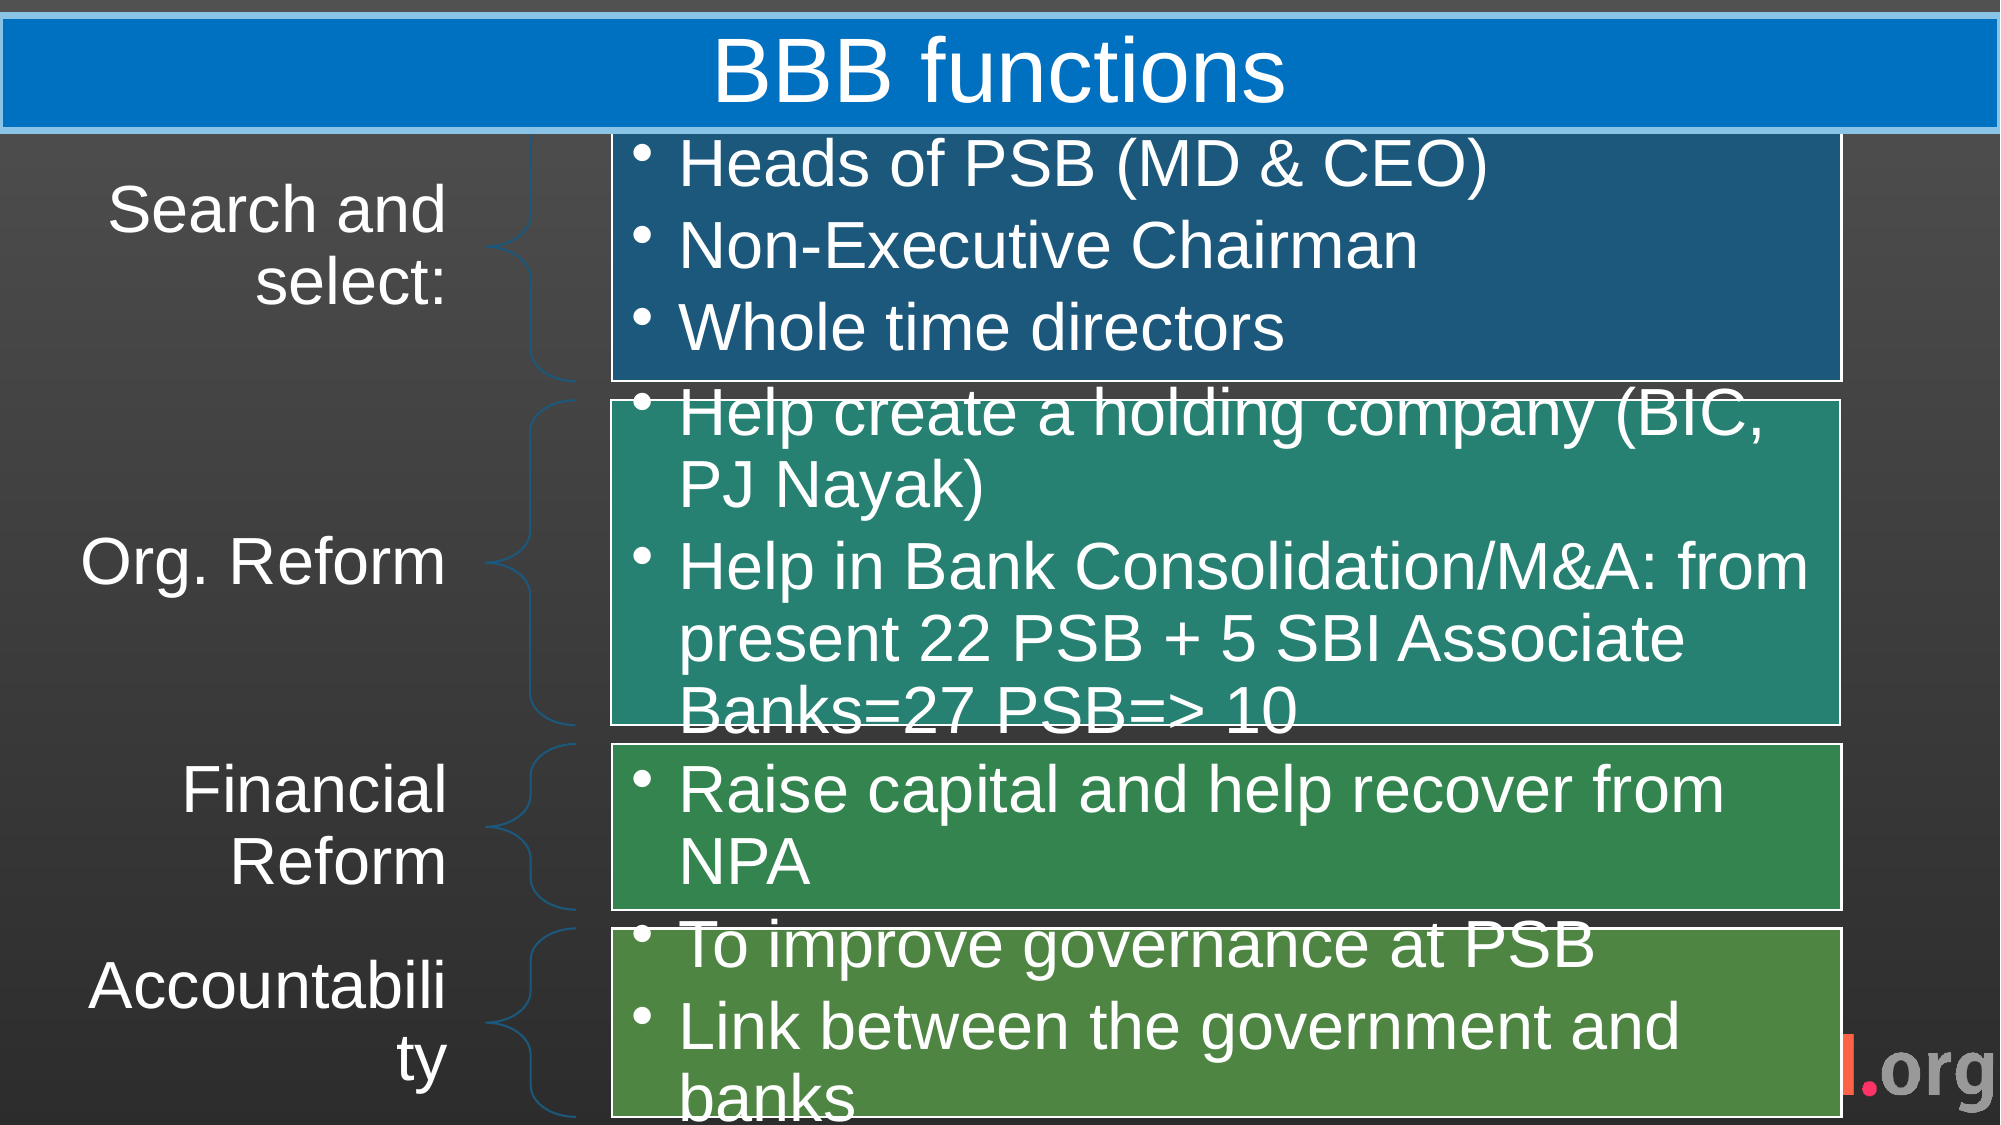

# BBB functions
Search and select:
Heads of PSB (MD & CEO)
Non-Executive Chairman
Whole time directors
Org. Reform
Help create a holding company (BIC, PJ Nayak)
Help in Bank Consolidation/M&A: from present 22 PSB + 5 SBI Associate Banks=27 PSB=> 10
Financial Reform
Raise capital and help recover from NPA
Accountability
To improve governance at PSB
Link between the government and banks